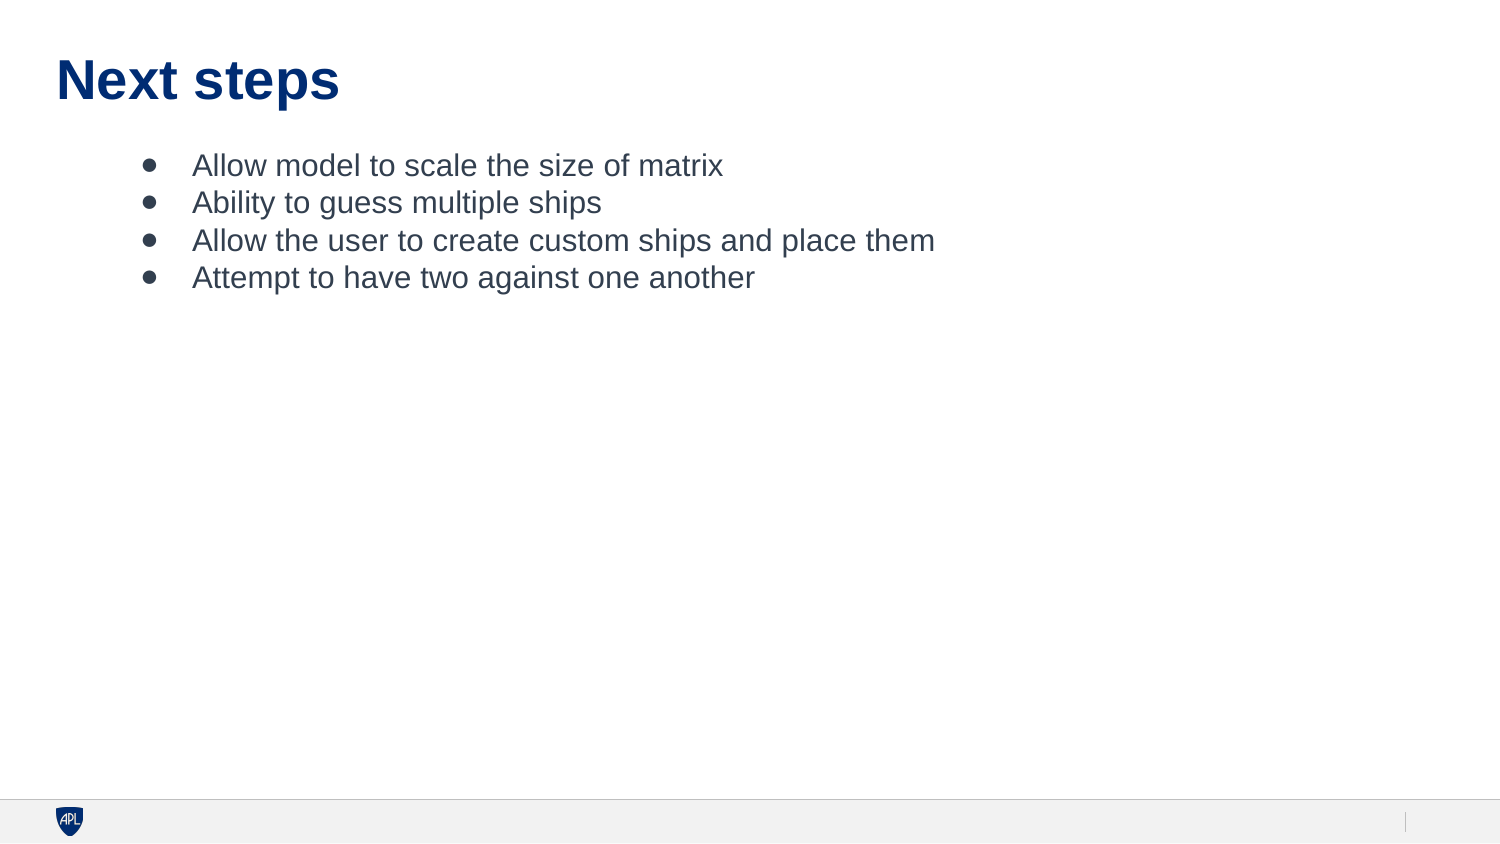

# Next steps
Allow model to scale the size of matrix
Ability to guess multiple ships
Allow the user to create custom ships and place them
Attempt to have two against one another